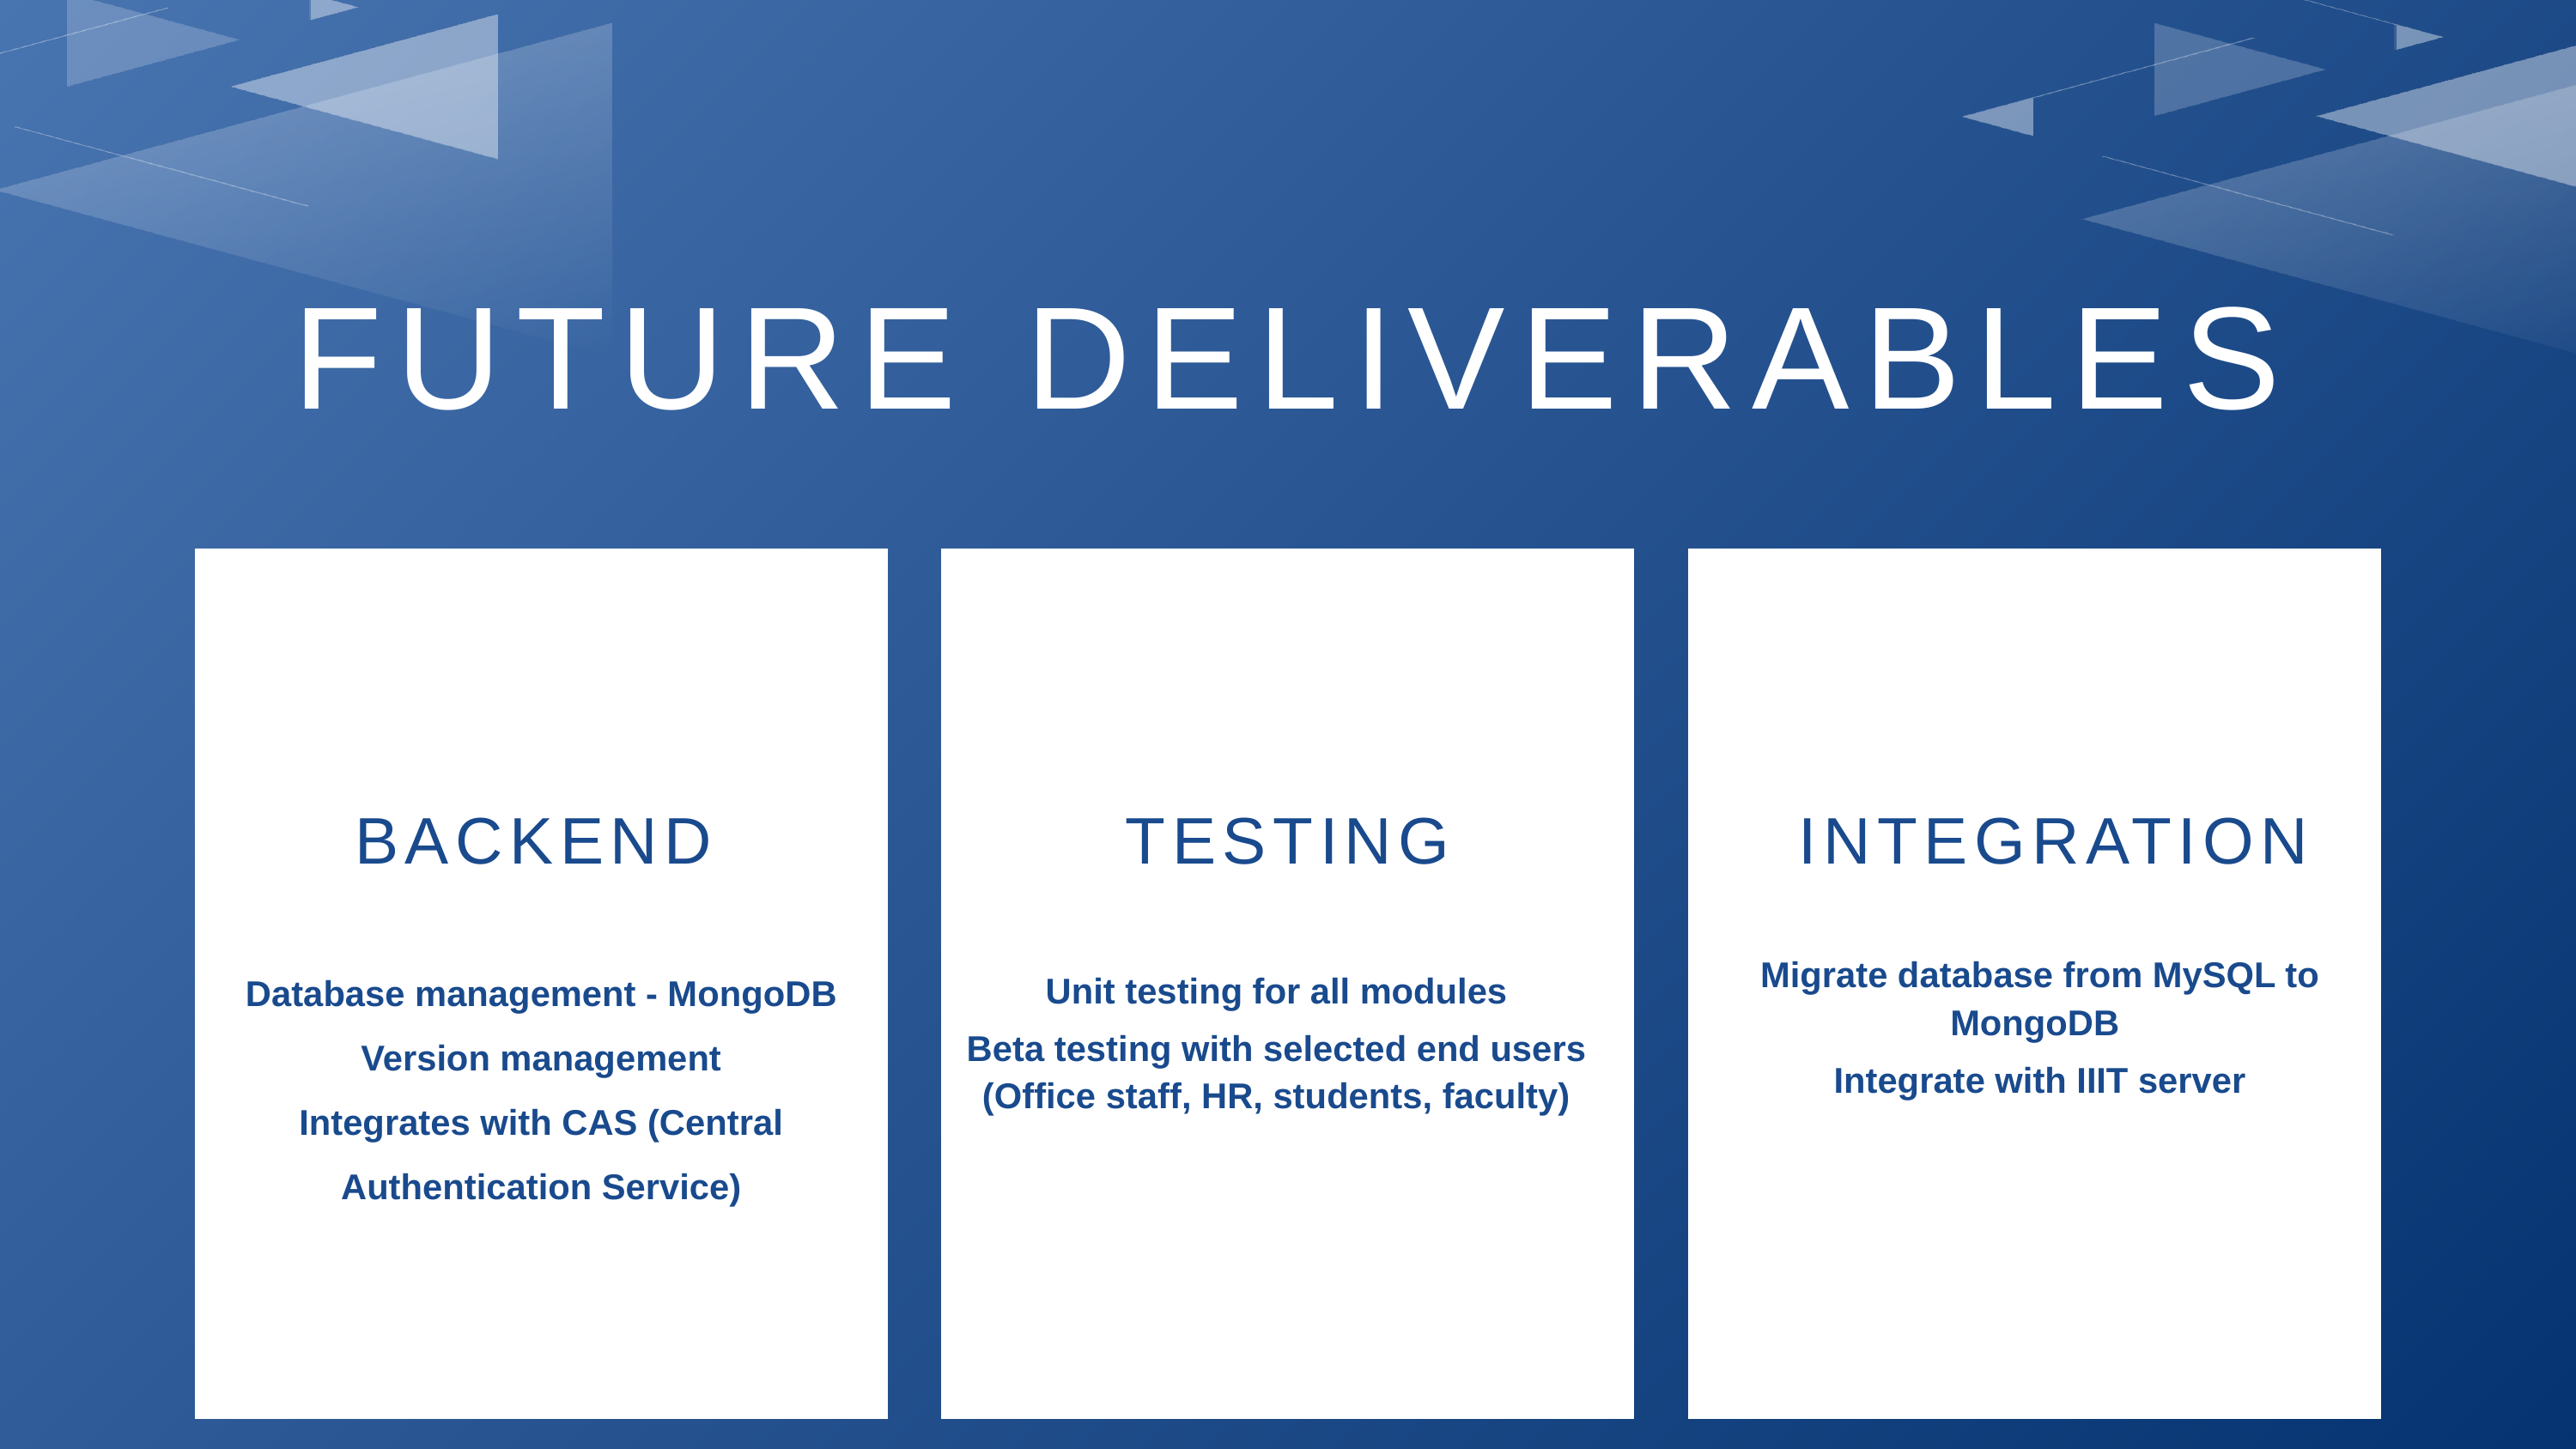

FUTURE DELIVERABLES

BACKEND
TESTING
INTEGRATION
Migrate database from MySQL to MongoDB
Integrate with IIIT server
Database management - MongoDB
Version management
Integrates with CAS (Central Authentication Service)

Unit testing for all modules
Beta testing with selected end users (Office staff, HR, students, faculty)